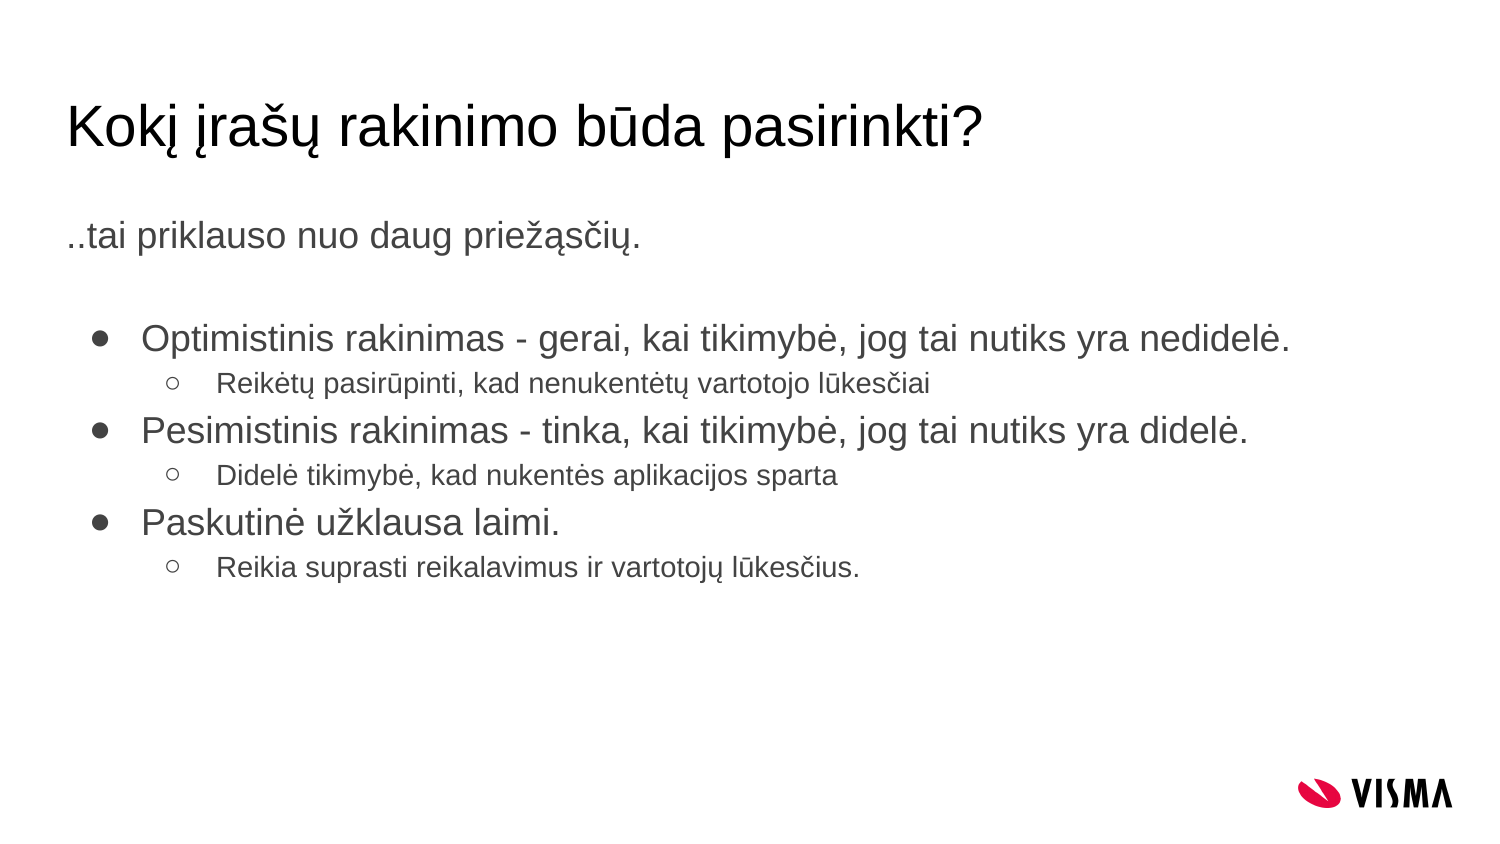

# Kokį įrašų rakinimo būda pasirinkti?
..tai priklauso nuo daug priežąsčių.

Optimistinis rakinimas - gerai, kai tikimybė, jog tai nutiks yra nedidelė.
Reikėtų pasirūpinti, kad nenukentėtų vartotojo lūkesčiai
Pesimistinis rakinimas - tinka, kai tikimybė, jog tai nutiks yra didelė.
Didelė tikimybė, kad nukentės aplikacijos sparta
Paskutinė užklausa laimi.
Reikia suprasti reikalavimus ir vartotojų lūkesčius.